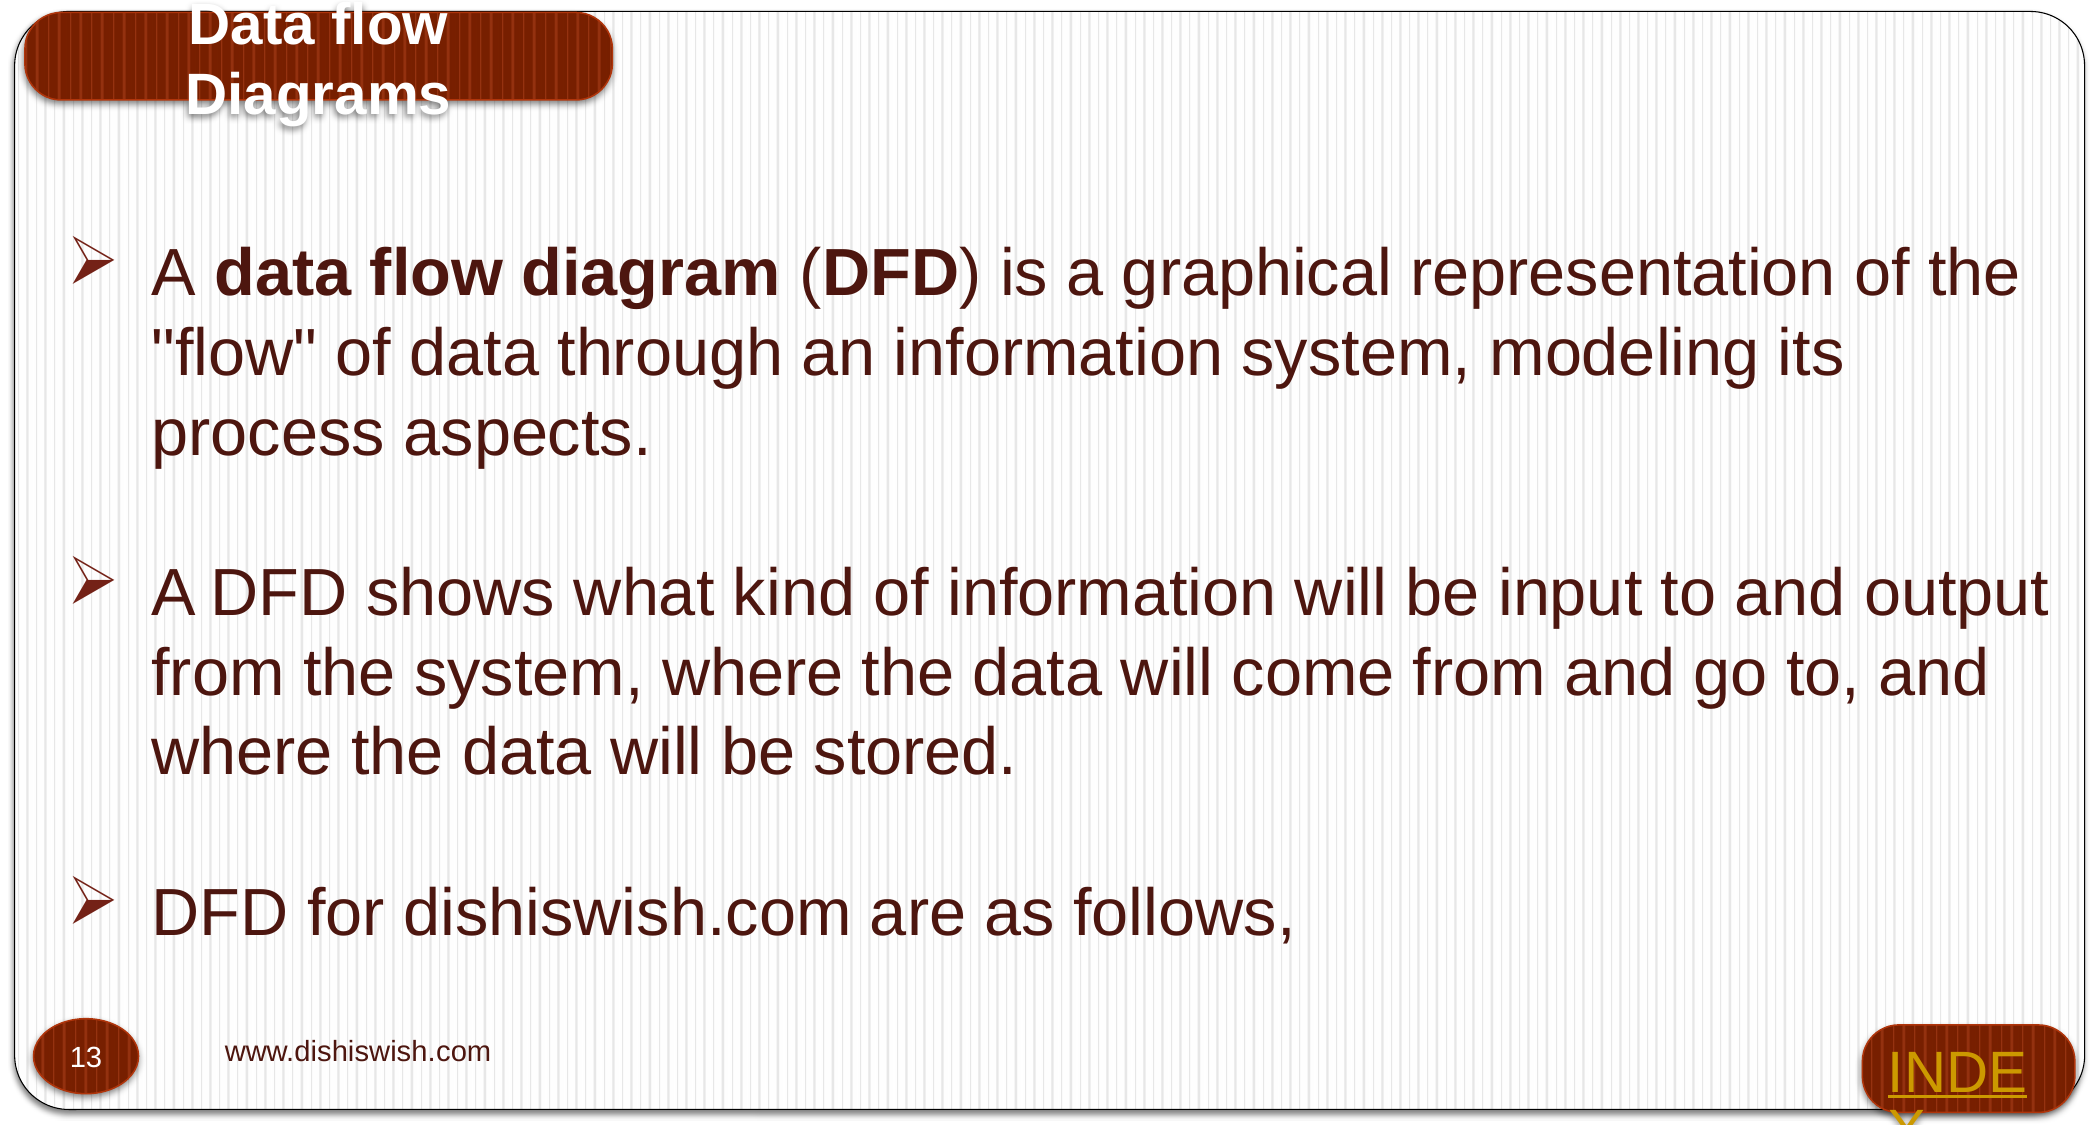

Data flow Diagrams
A data flow diagram (DFD) is a graphical representation of the "flow" of data through an information system, modeling its process aspects.

A DFD shows what kind of information will be input to and output from the system, where the data will come from and go to, and where the data will be stored.

DFD for dishiswish.com are as follows,

www.dishiswish.com
13
INDEX